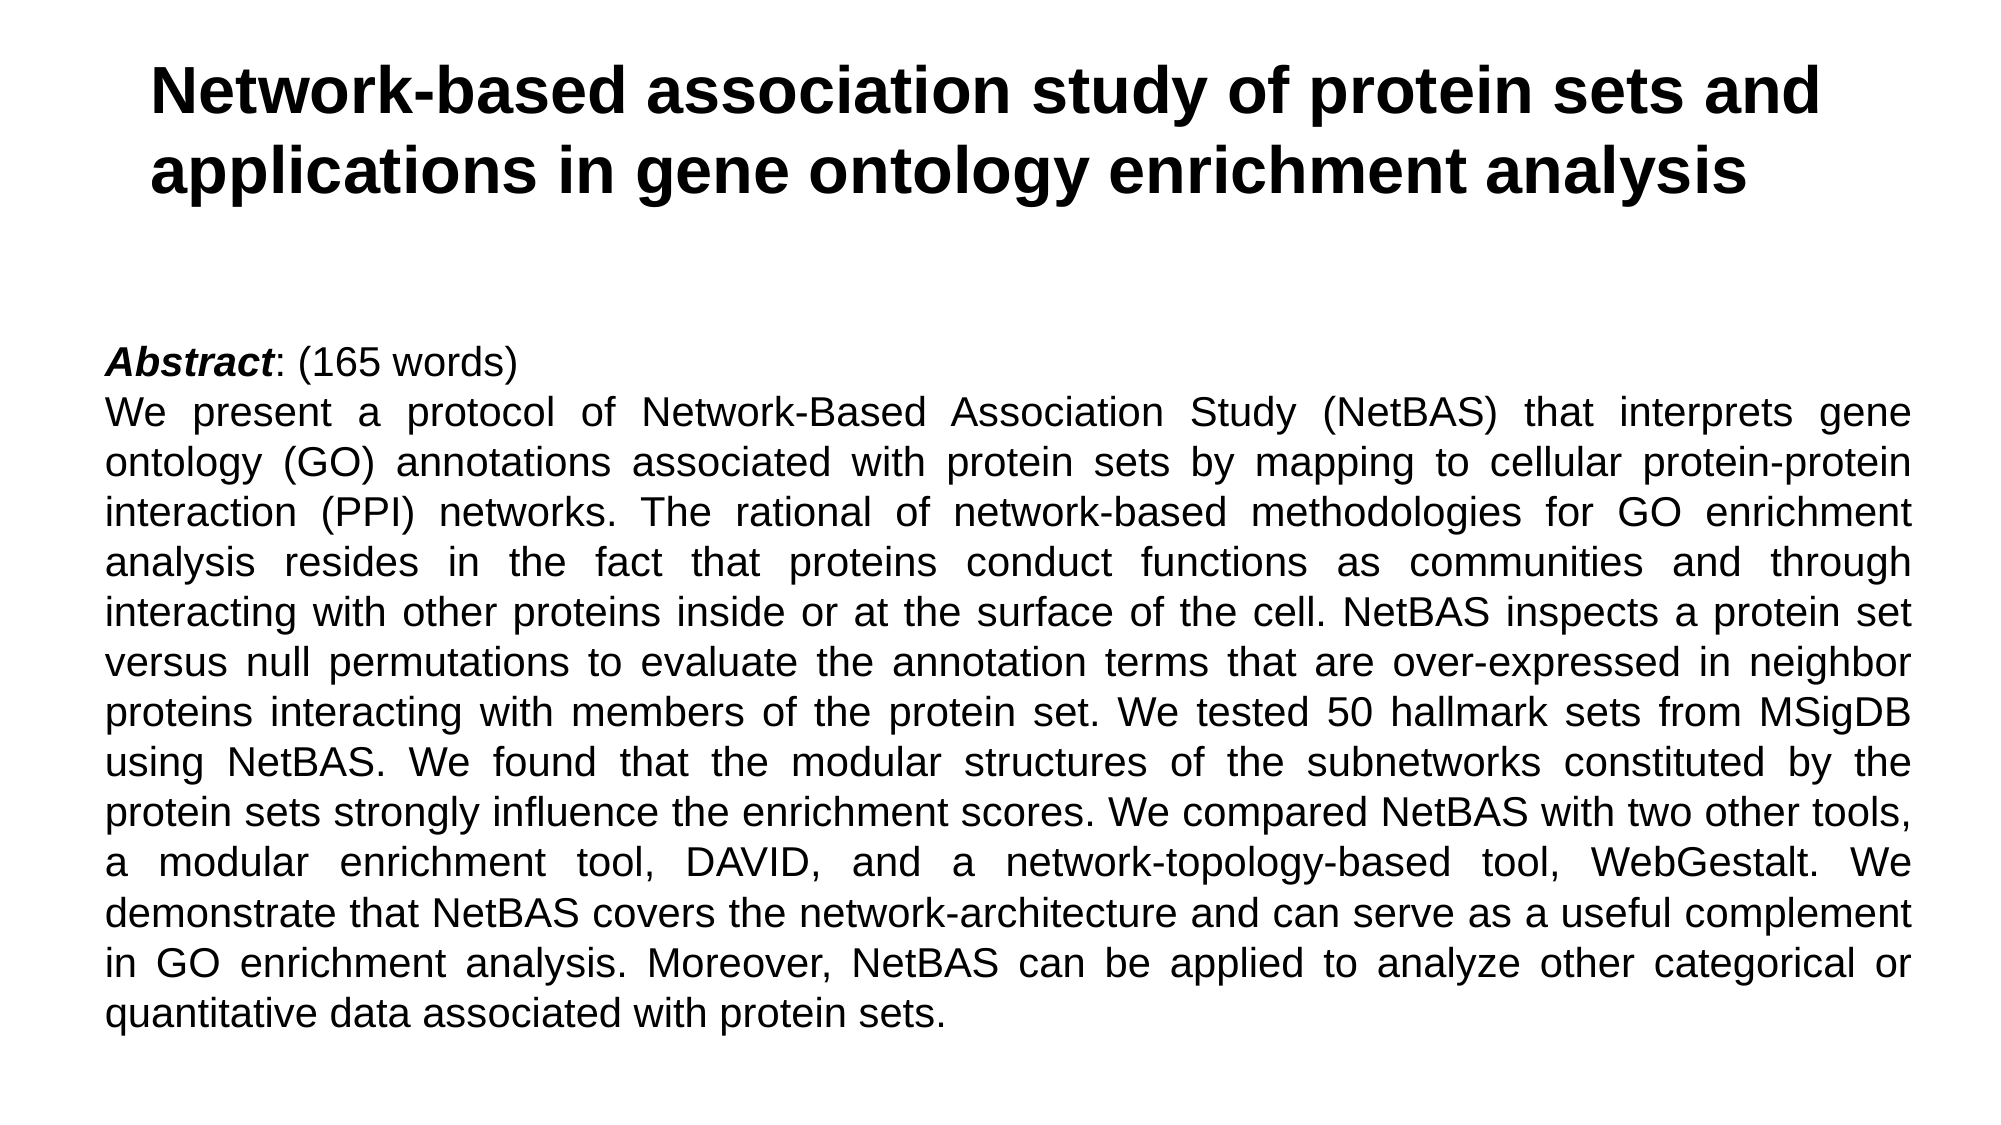

Network-based association study of protein sets and applications in gene ontology enrichment analysis
Abstract: (165 words)
We present a protocol of Network-Based Association Study (NetBAS) that interprets gene ontology (GO) annotations associated with protein sets by mapping to cellular protein-protein interaction (PPI) networks. The rational of network-based methodologies for GO enrichment analysis resides in the fact that proteins conduct functions as communities and through interacting with other proteins inside or at the surface of the cell. NetBAS inspects a protein set versus null permutations to evaluate the annotation terms that are over-expressed in neighbor proteins interacting with members of the protein set. We tested 50 hallmark sets from MSigDB using NetBAS. We found that the modular structures of the subnetworks constituted by the protein sets strongly influence the enrichment scores. We compared NetBAS with two other tools, a modular enrichment tool, DAVID, and a network-topology-based tool, WebGestalt. We demonstrate that NetBAS covers the network-architecture and can serve as a useful complement in GO enrichment analysis. Moreover, NetBAS can be applied to analyze other categorical or quantitative data associated with protein sets.